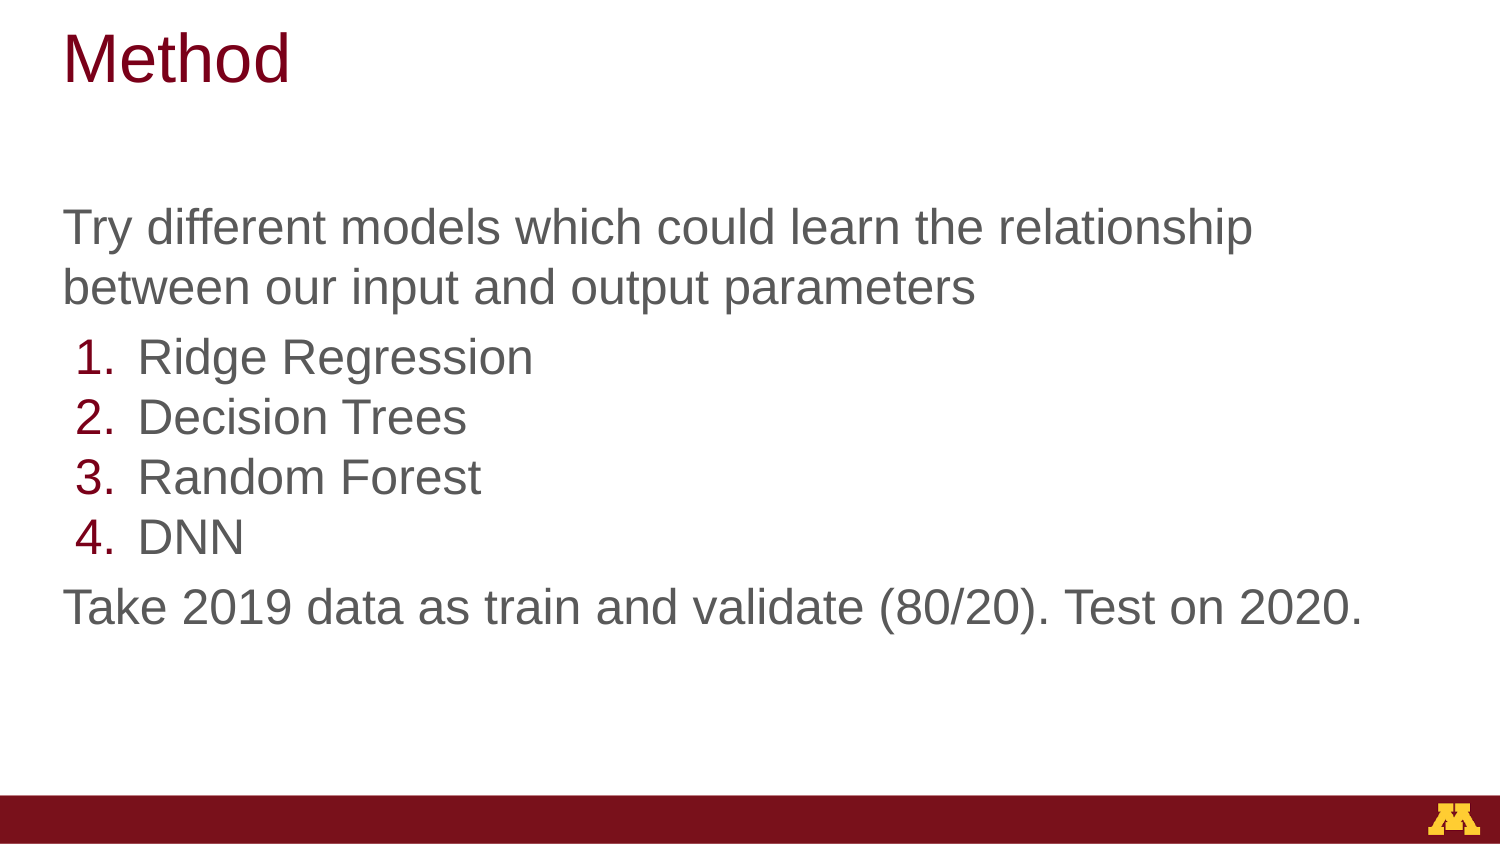

# Method
Try different models which could learn the relationship between our input and output parameters
Ridge Regression
Decision Trees
Random Forest
DNN
Take 2019 data as train and validate (80/20). Test on 2020.